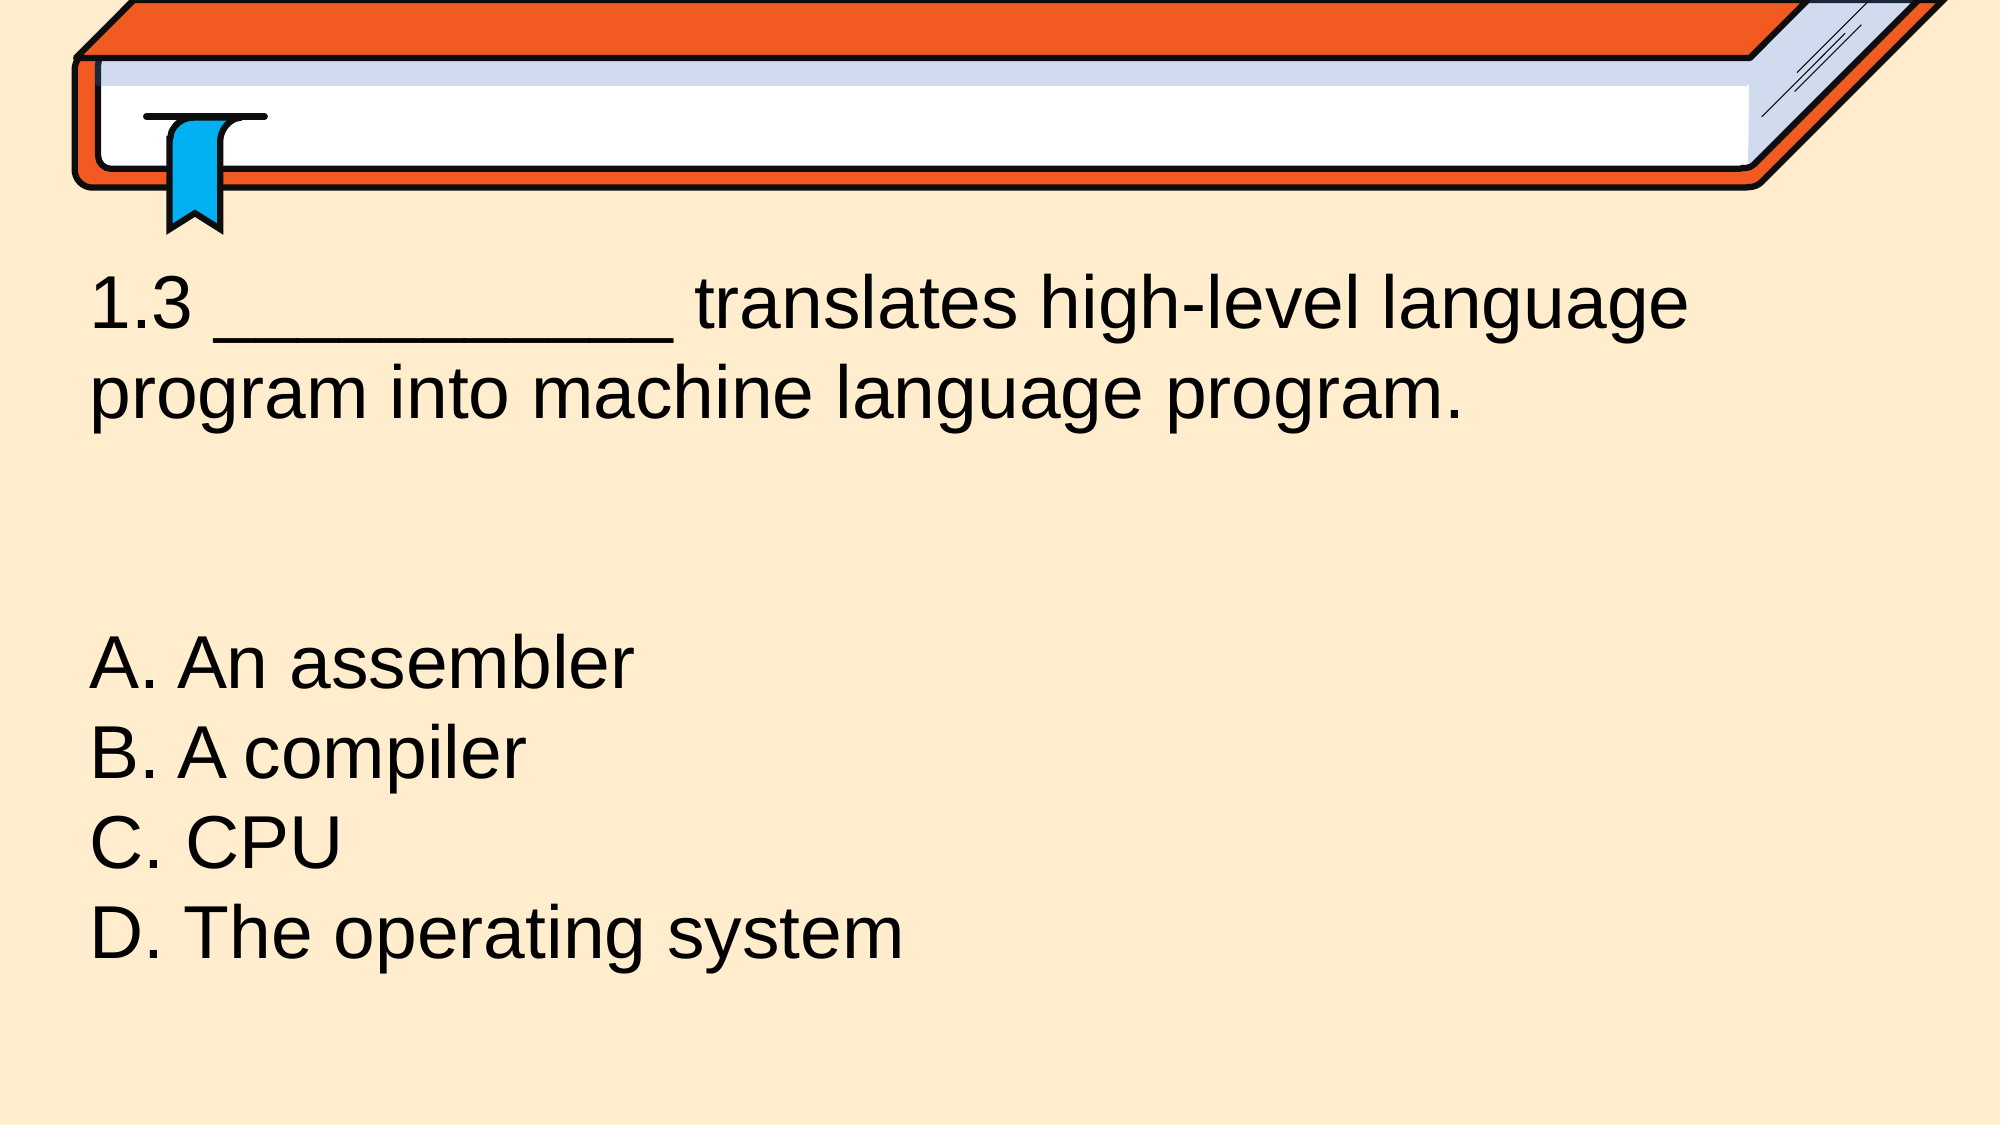

1.3 ___________ translates high-level language program into machine language program.

A. An assembler
B. A compiler
C. CPU
D. The operating system